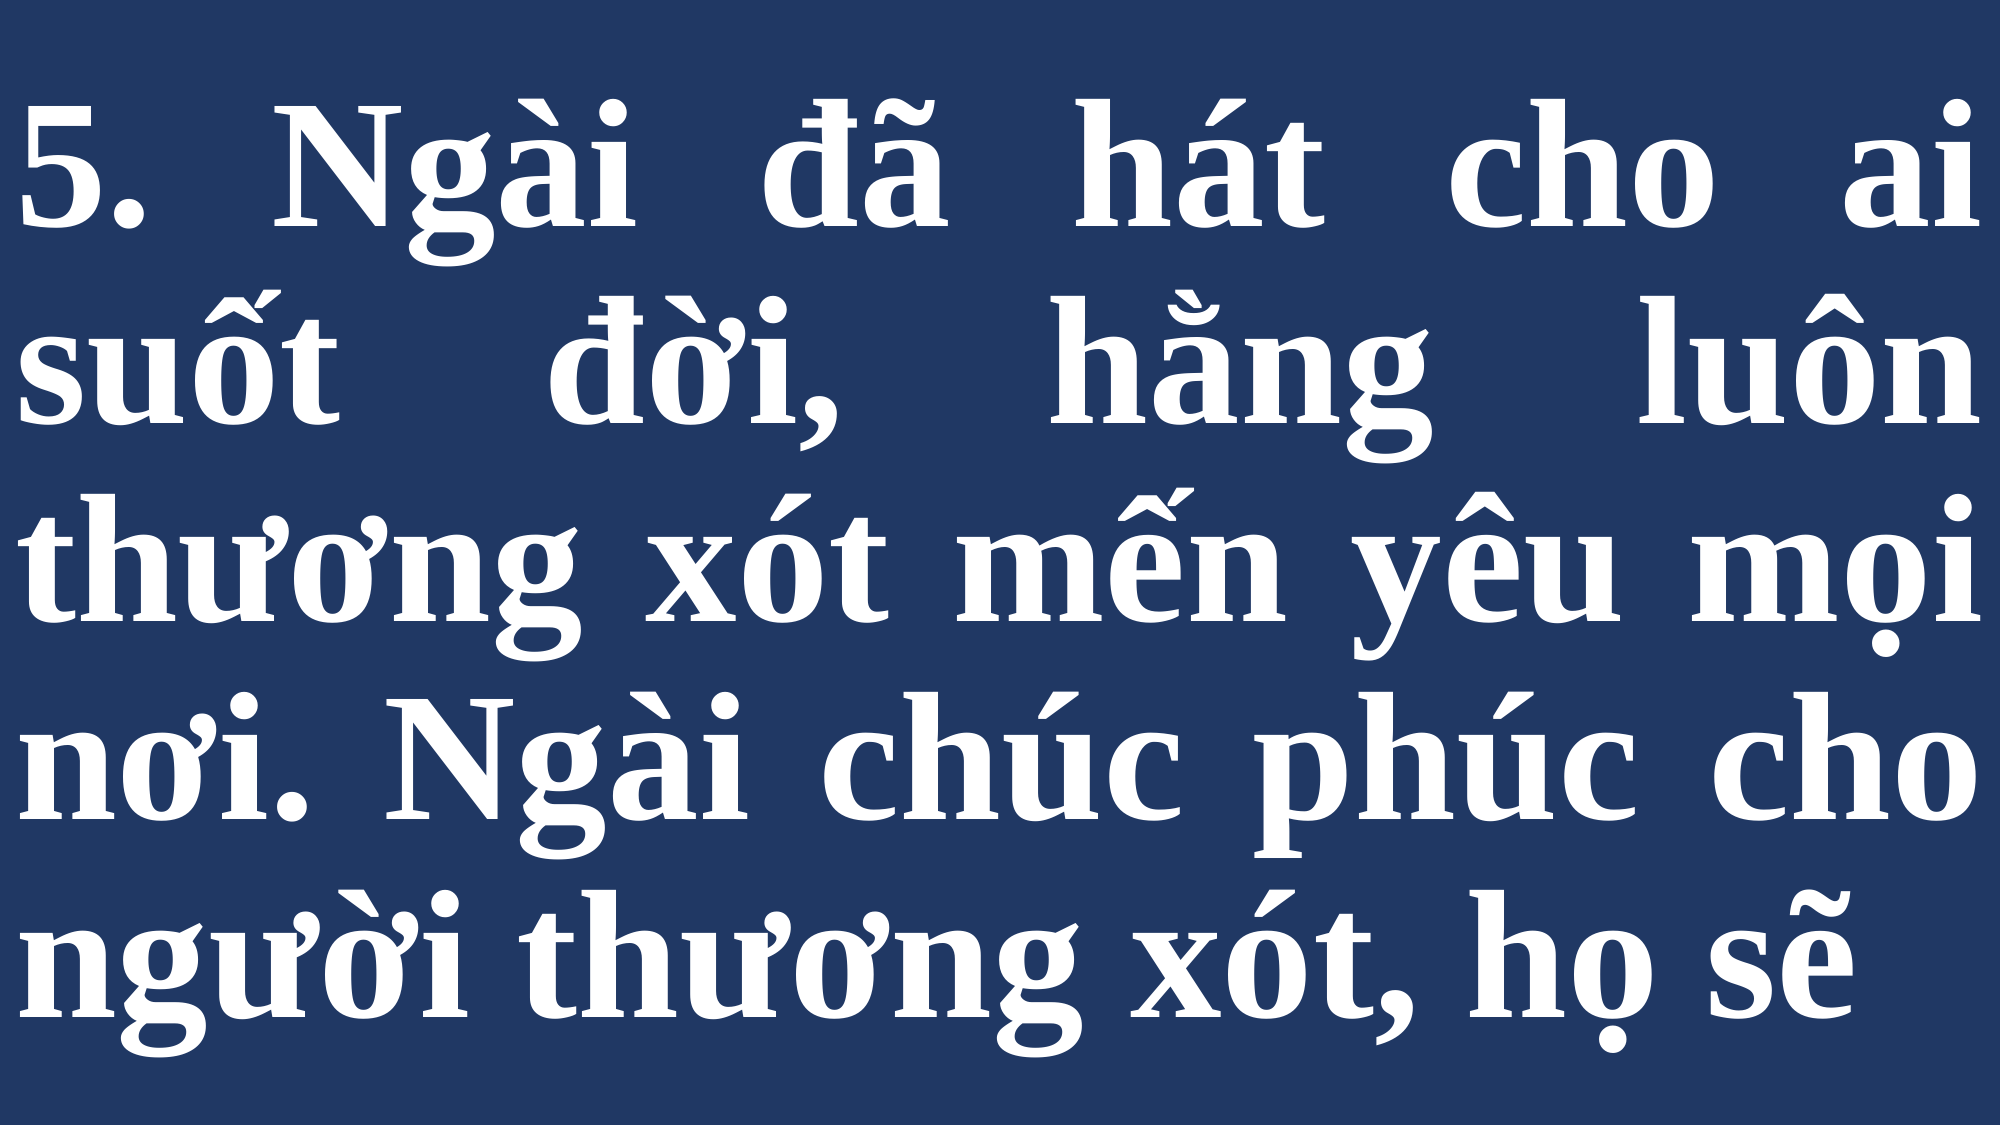

# 5. Ngài đã hát cho ai suốt đời, hằng luôn thương xót mến yêu mọi nơi. Ngài chúc phúc cho người thương xót, họ sẽ